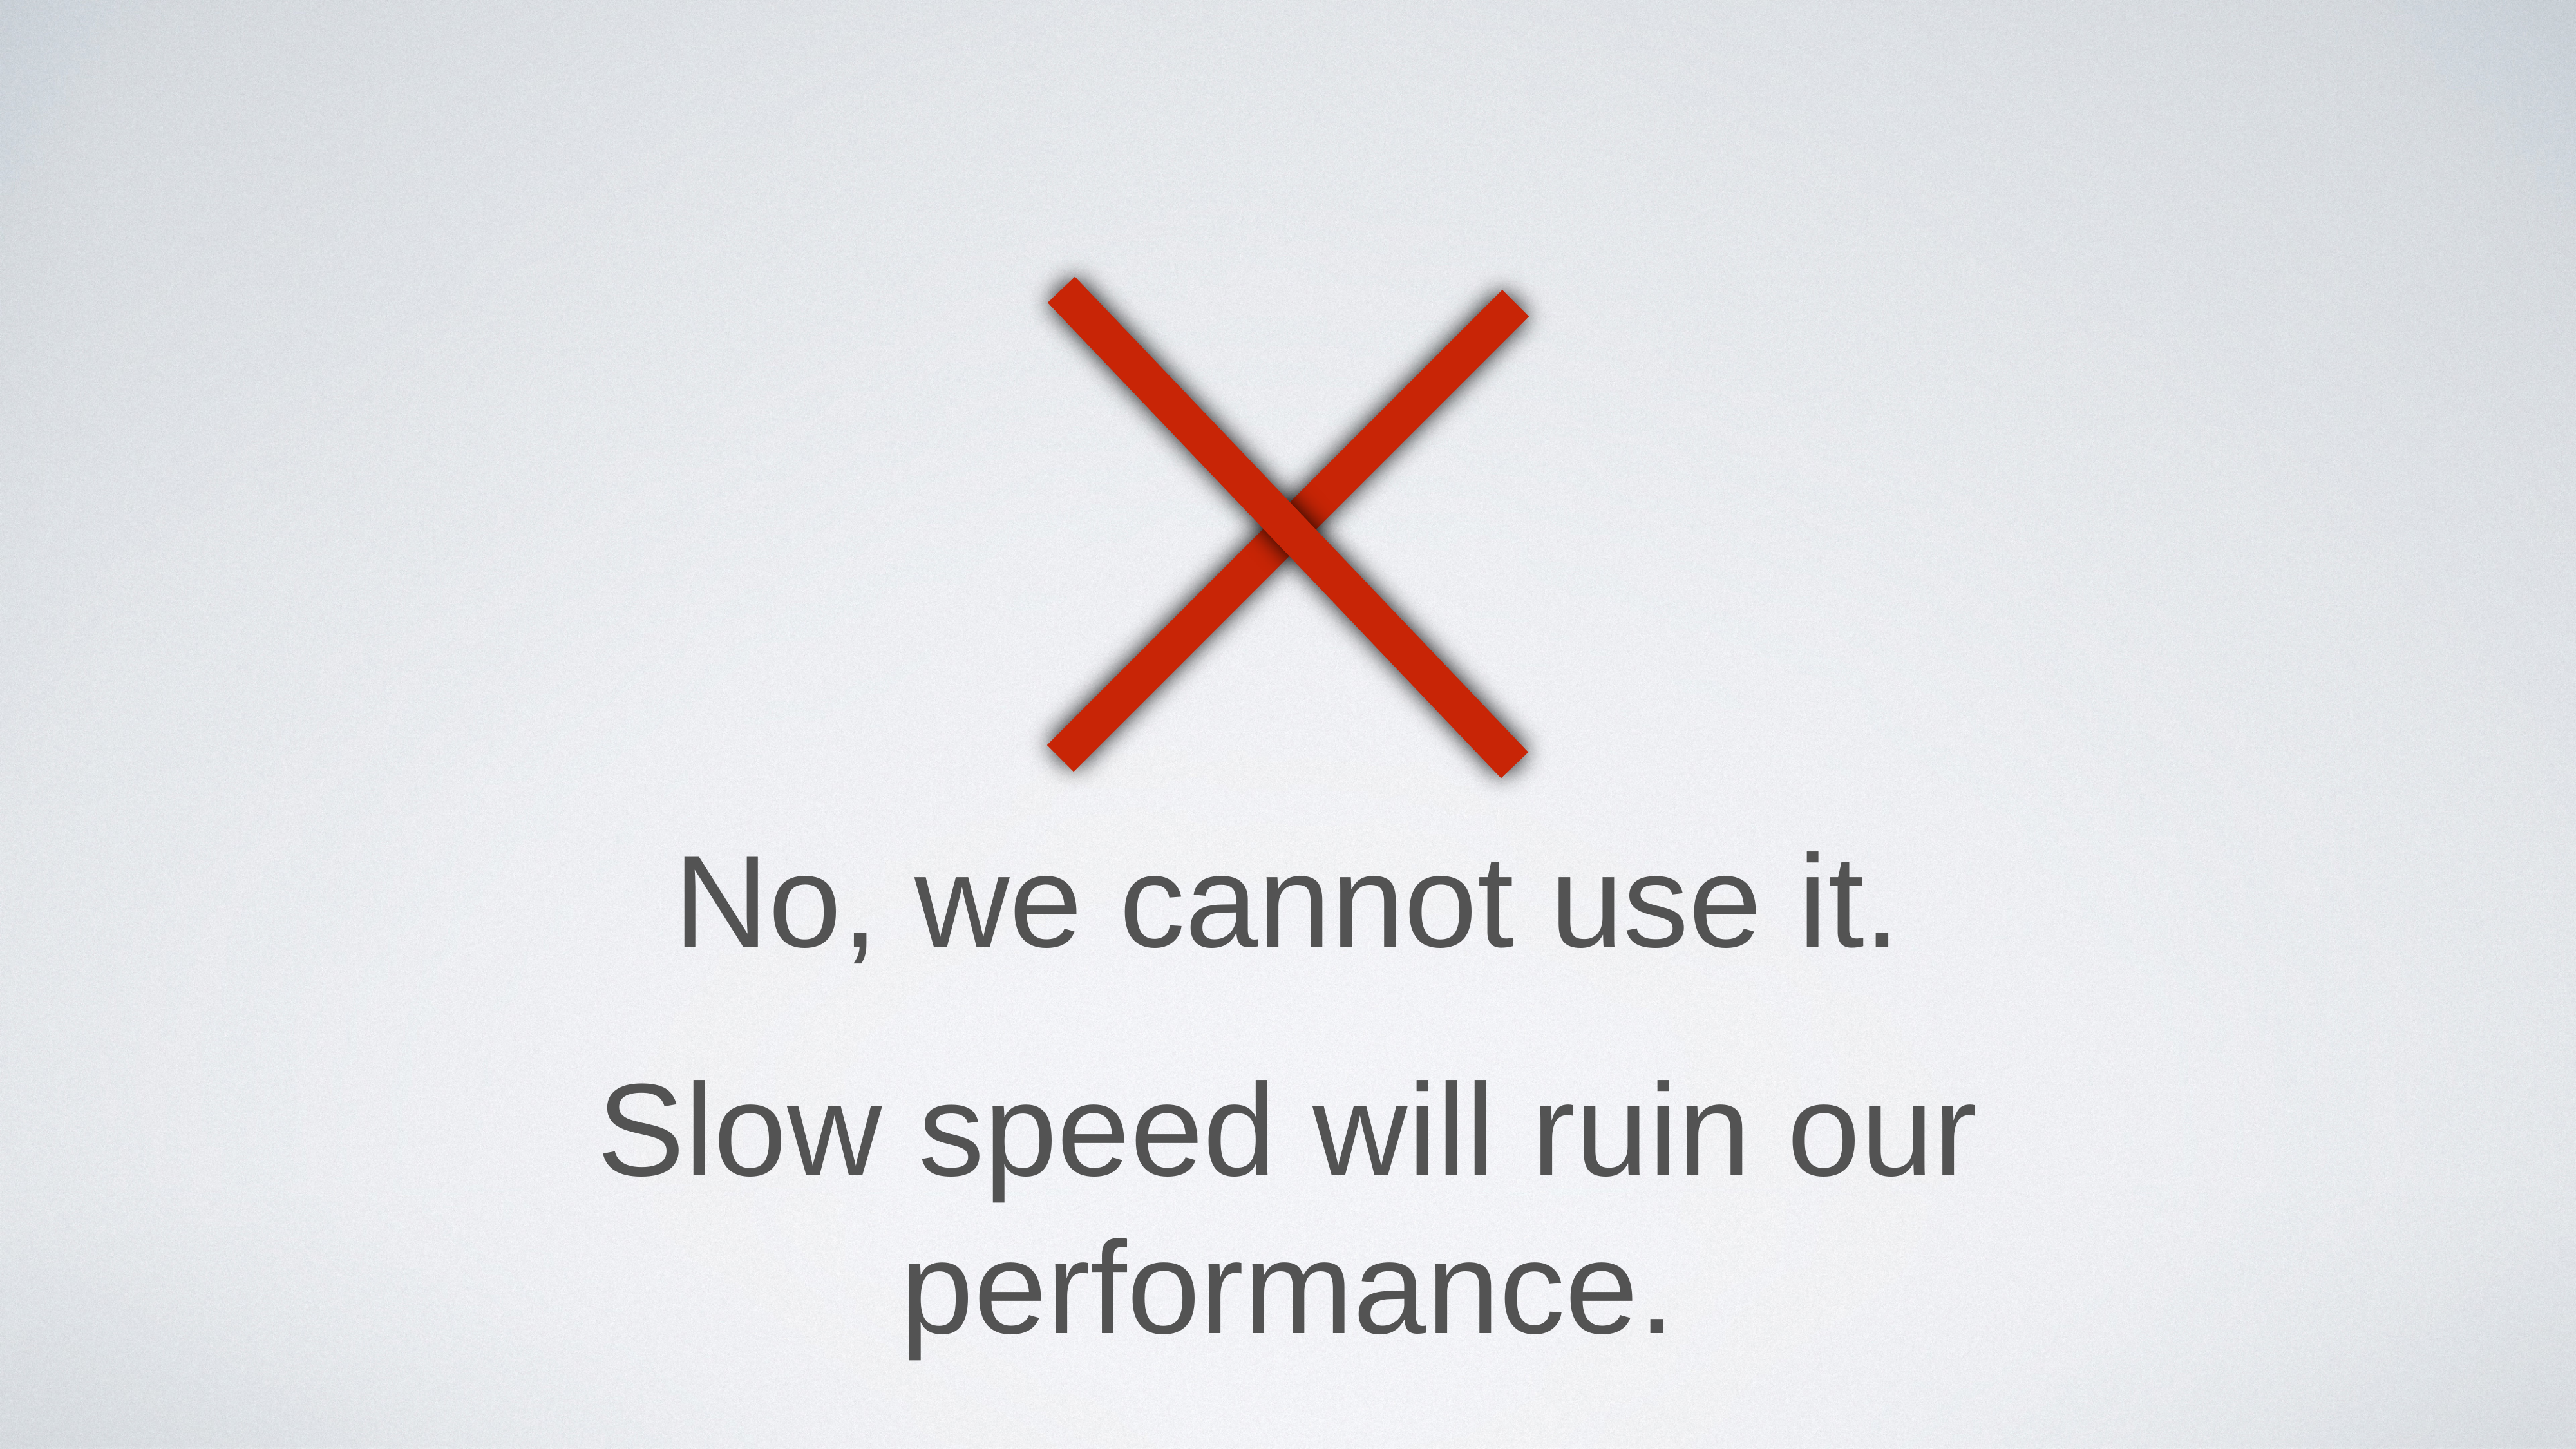

No, we cannot use it.
Slow speed will ruin our performance.